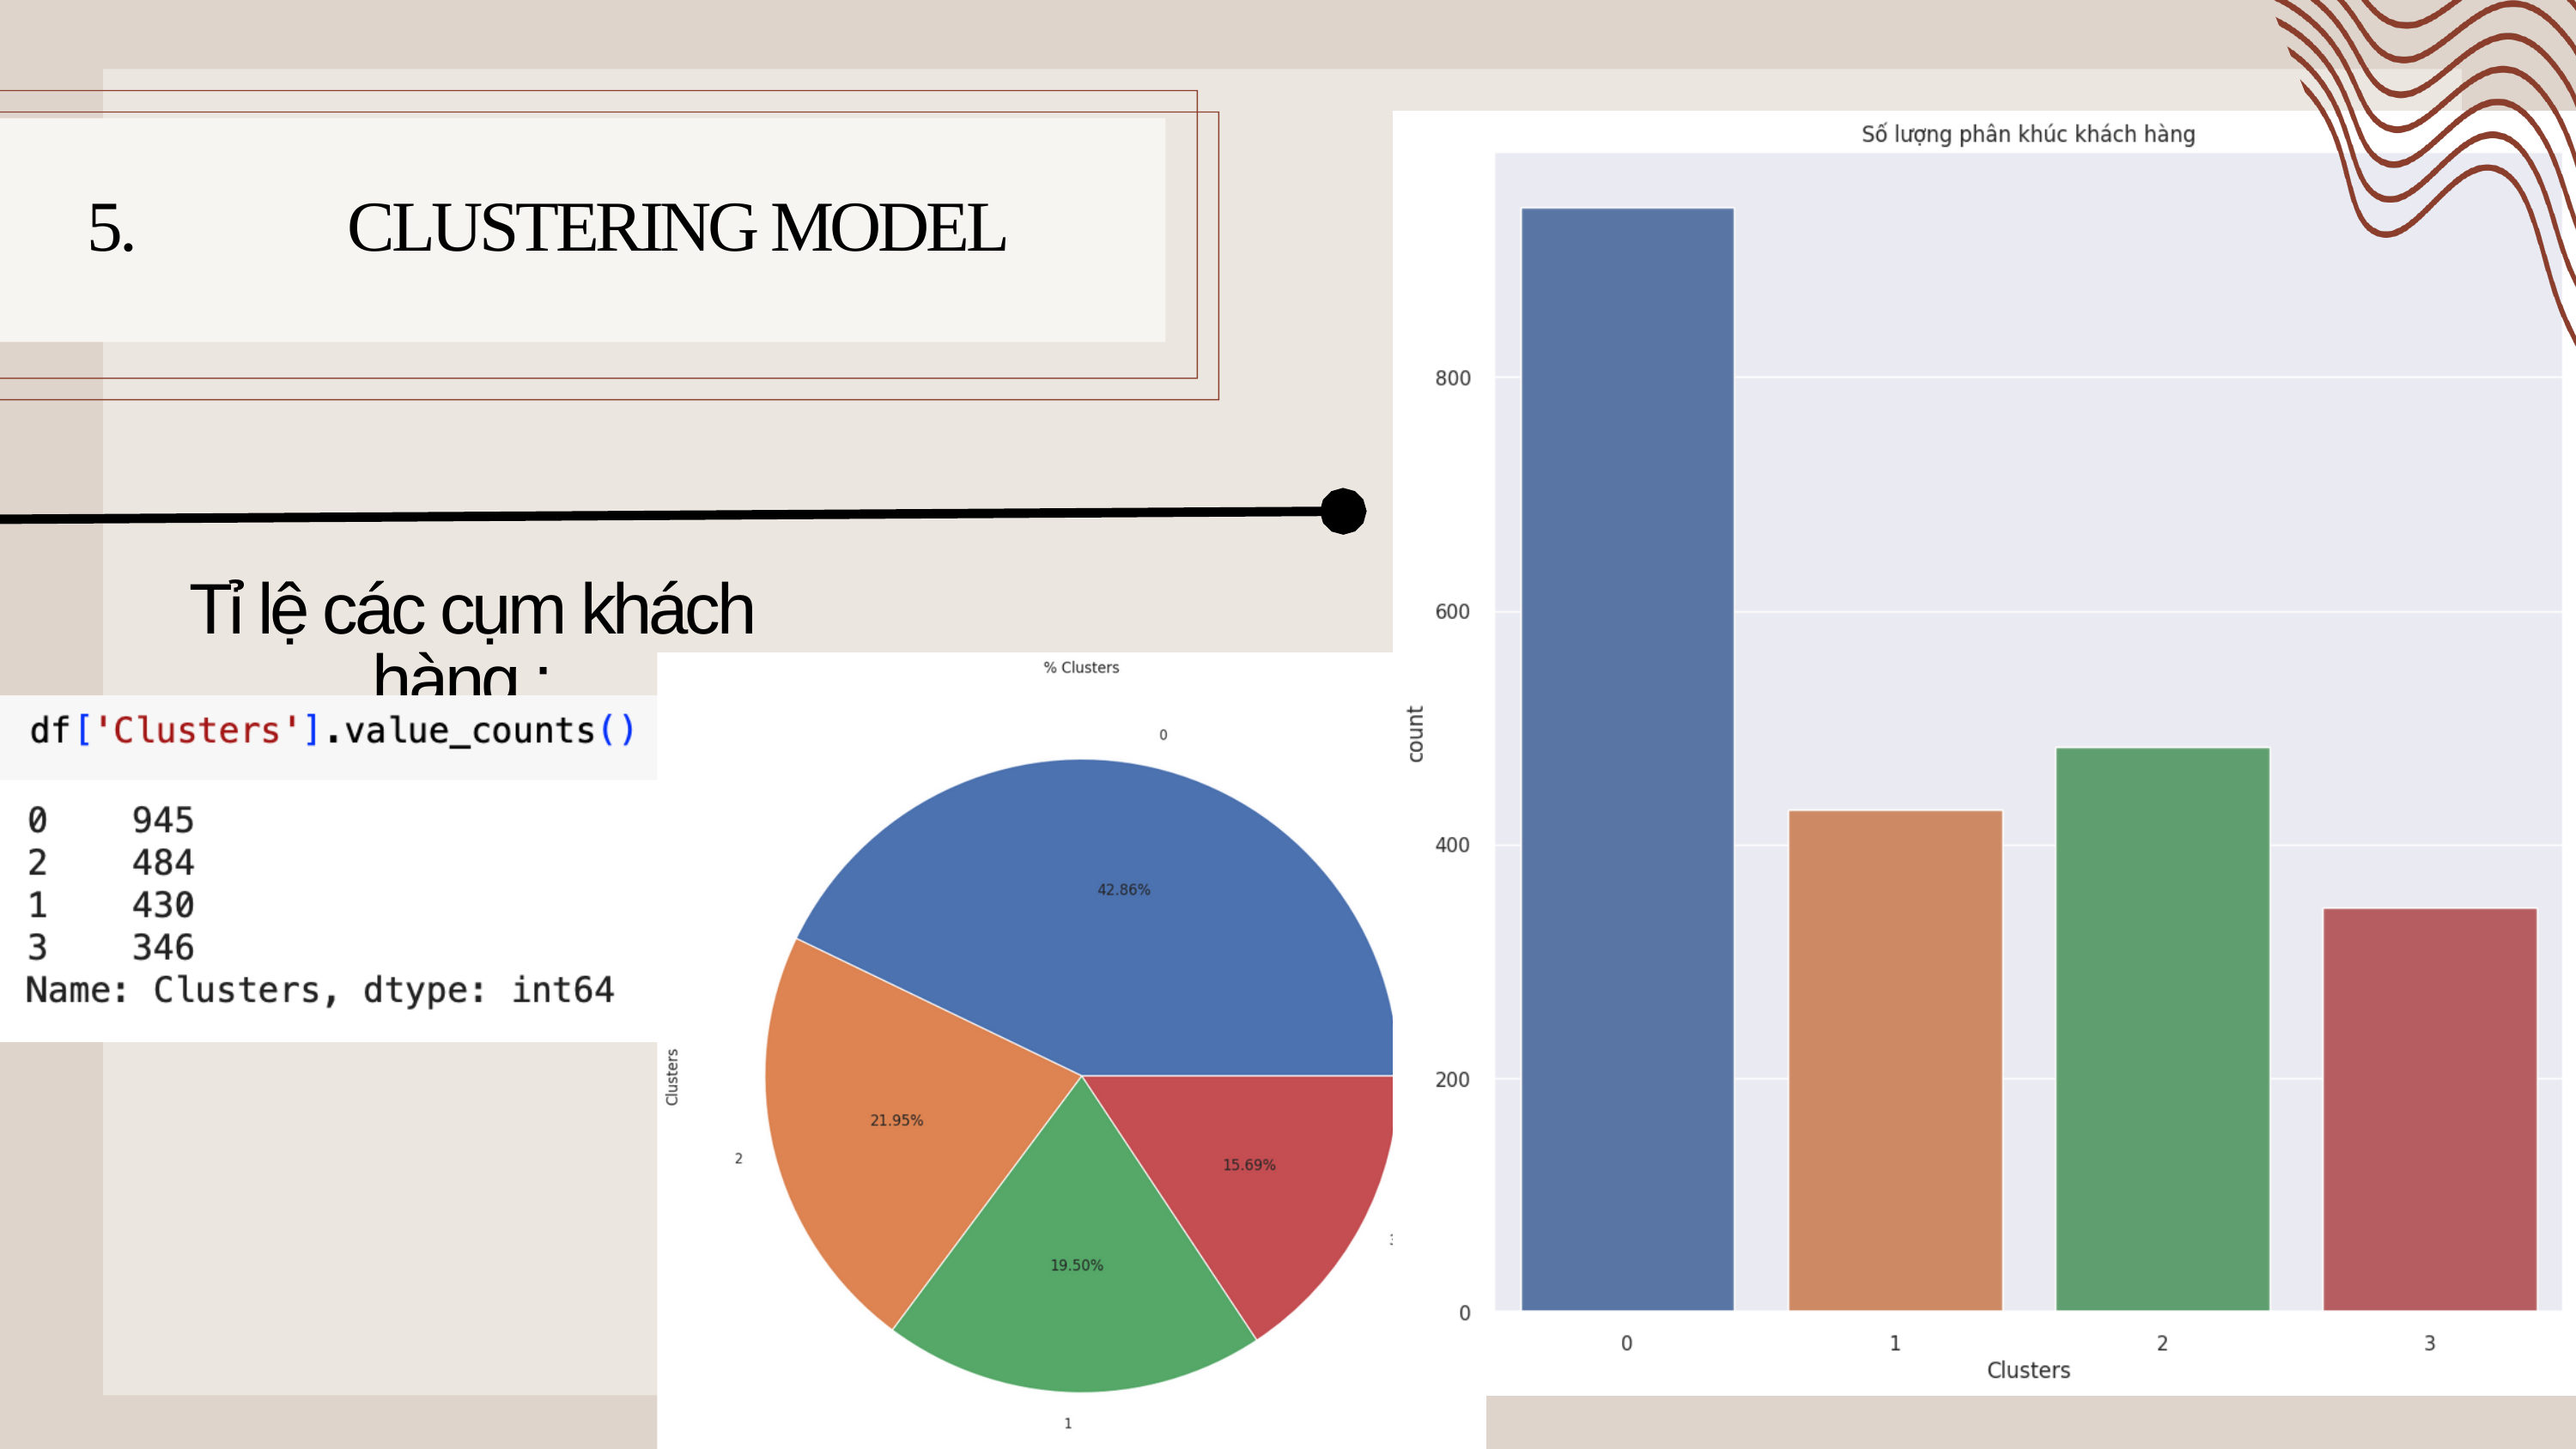

5.               CLUSTERING MODEL

Tỉ lệ các cụm khách hàng :